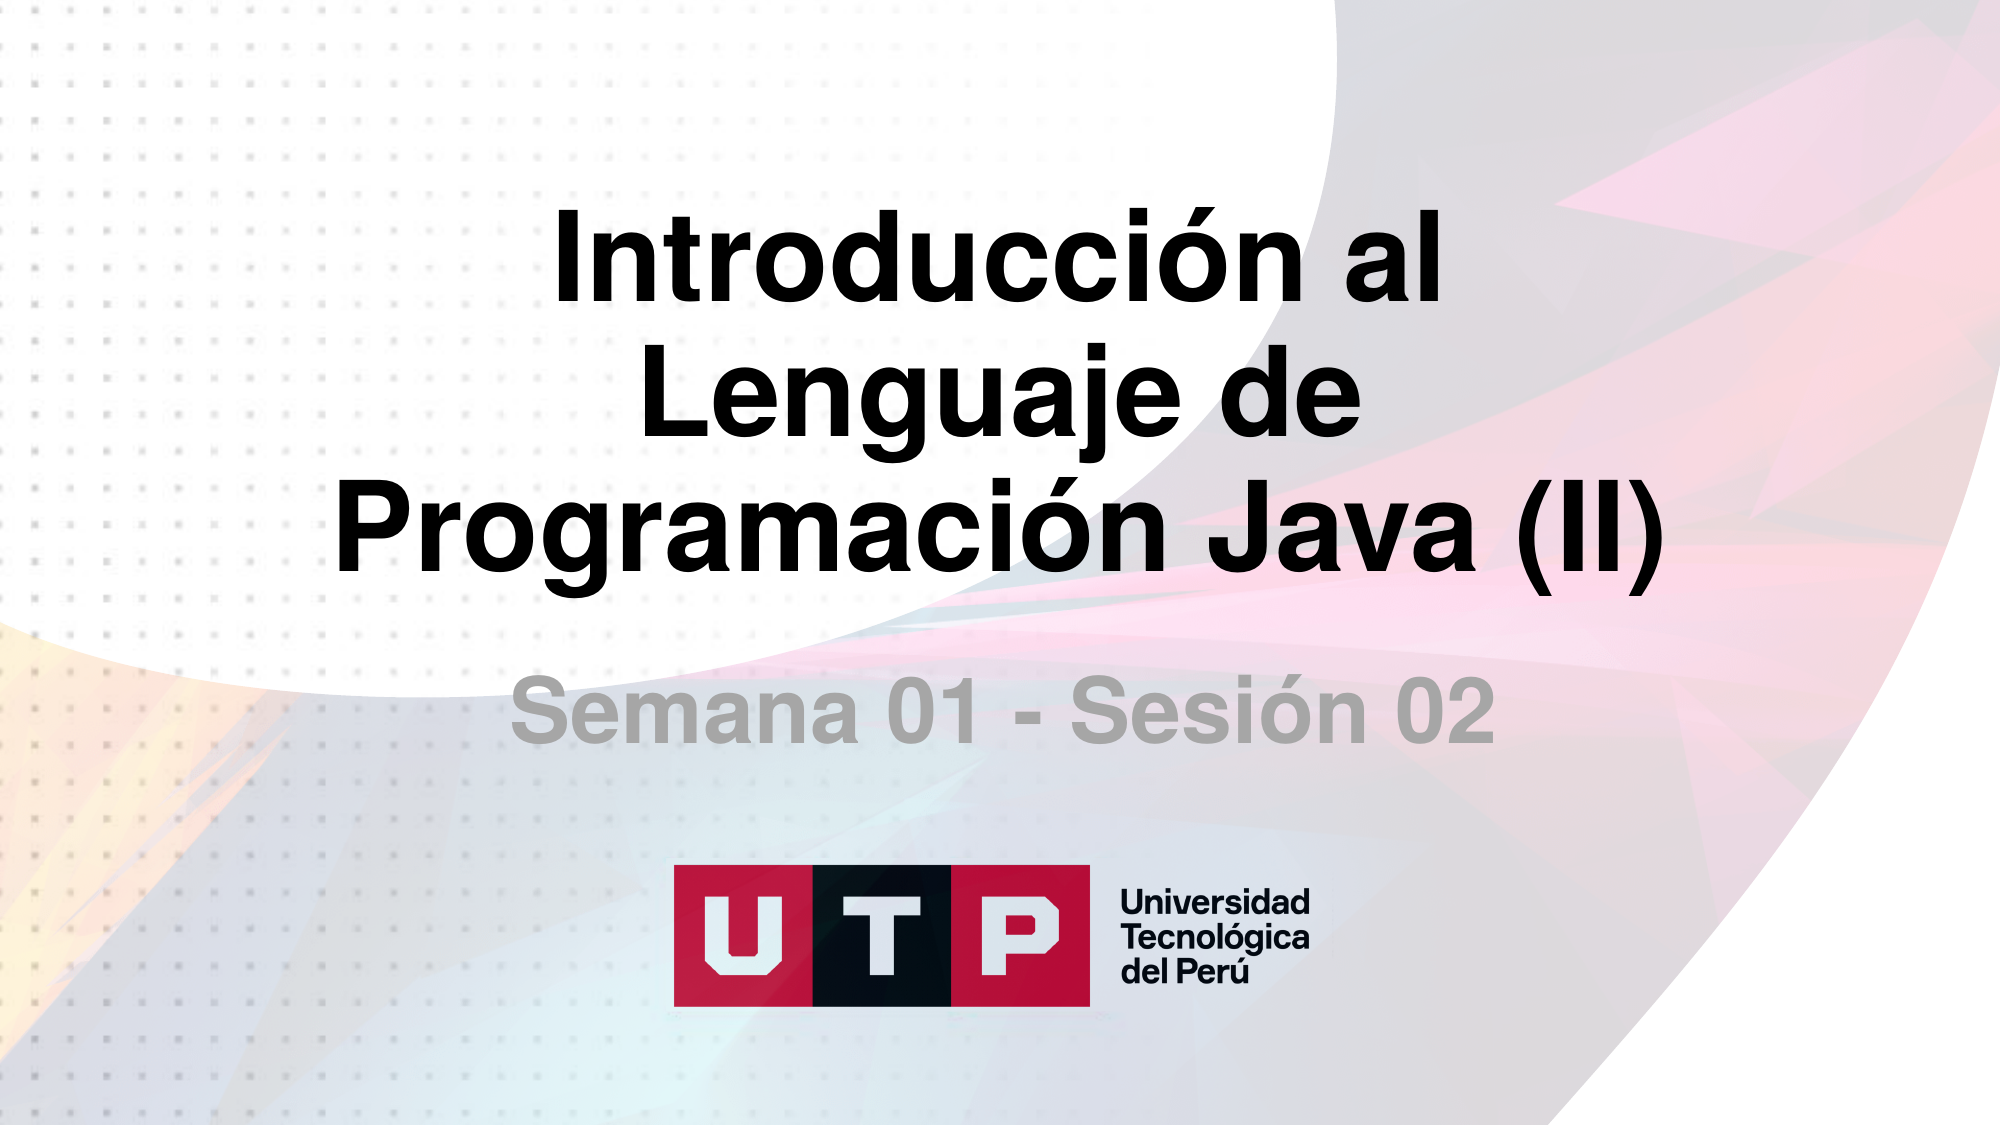

# Introducción al Lenguaje de Programación Java (II)
Semana 01 - Sesión 02